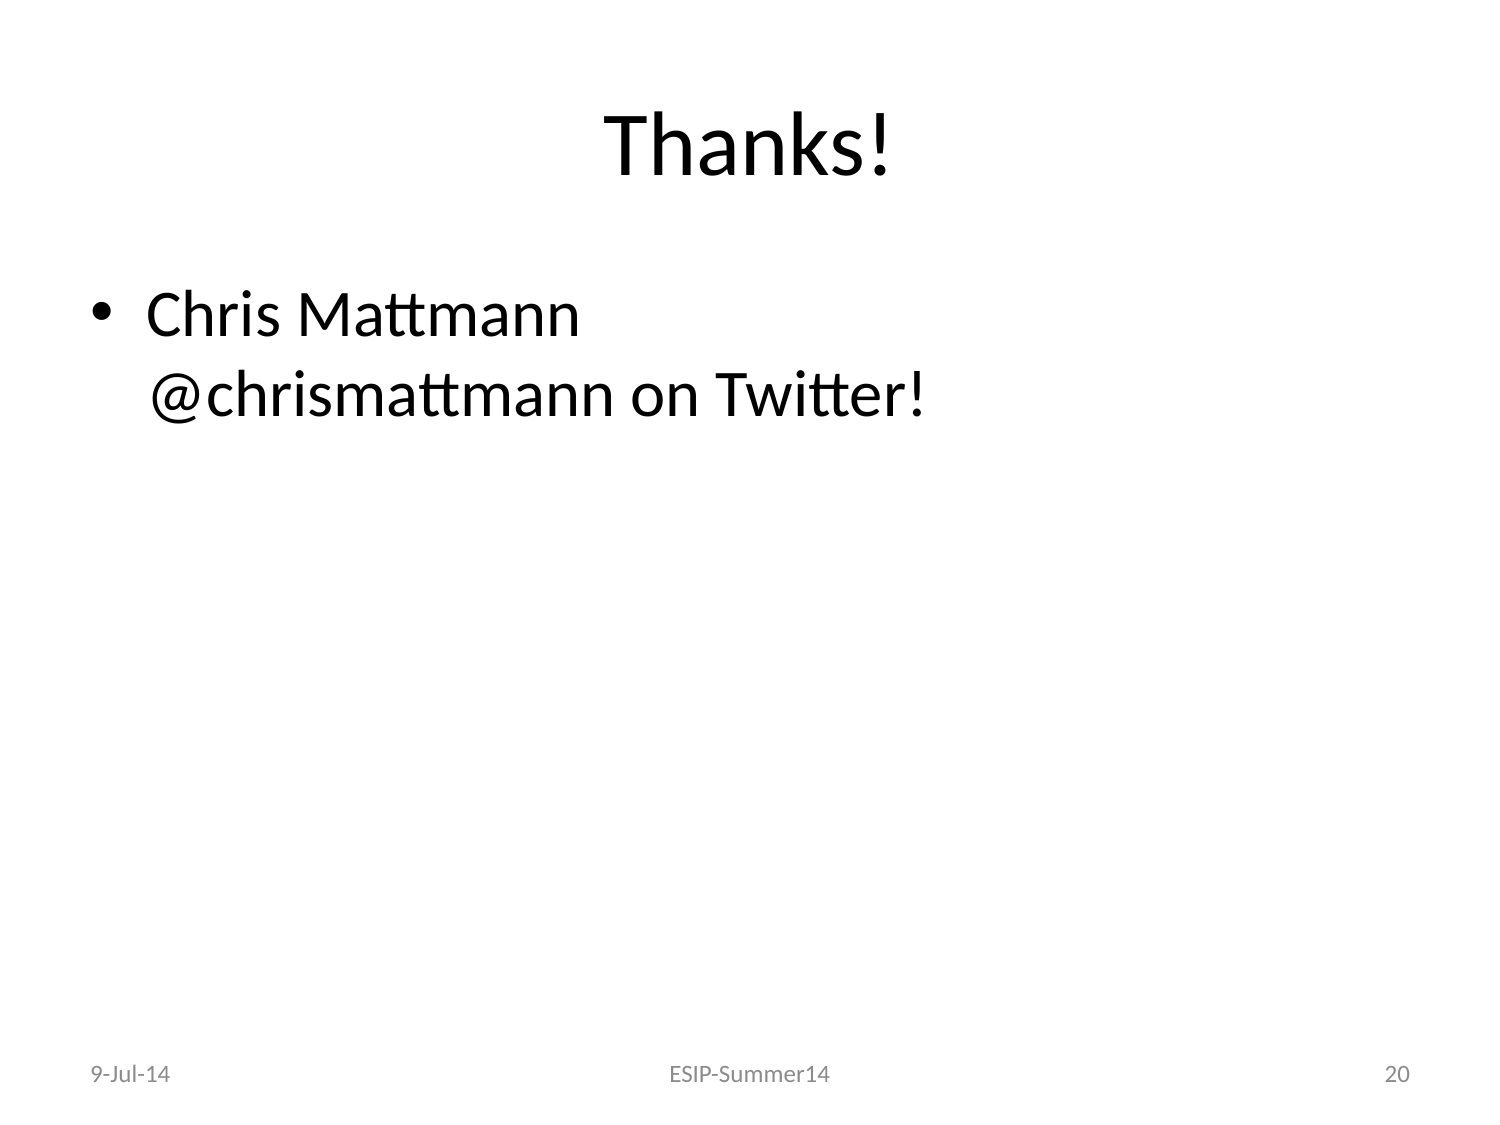

# Thanks!
Chris Mattmann
@chrismattmann on Twitter!
9-Jul-14
ESIP-Summer14
20